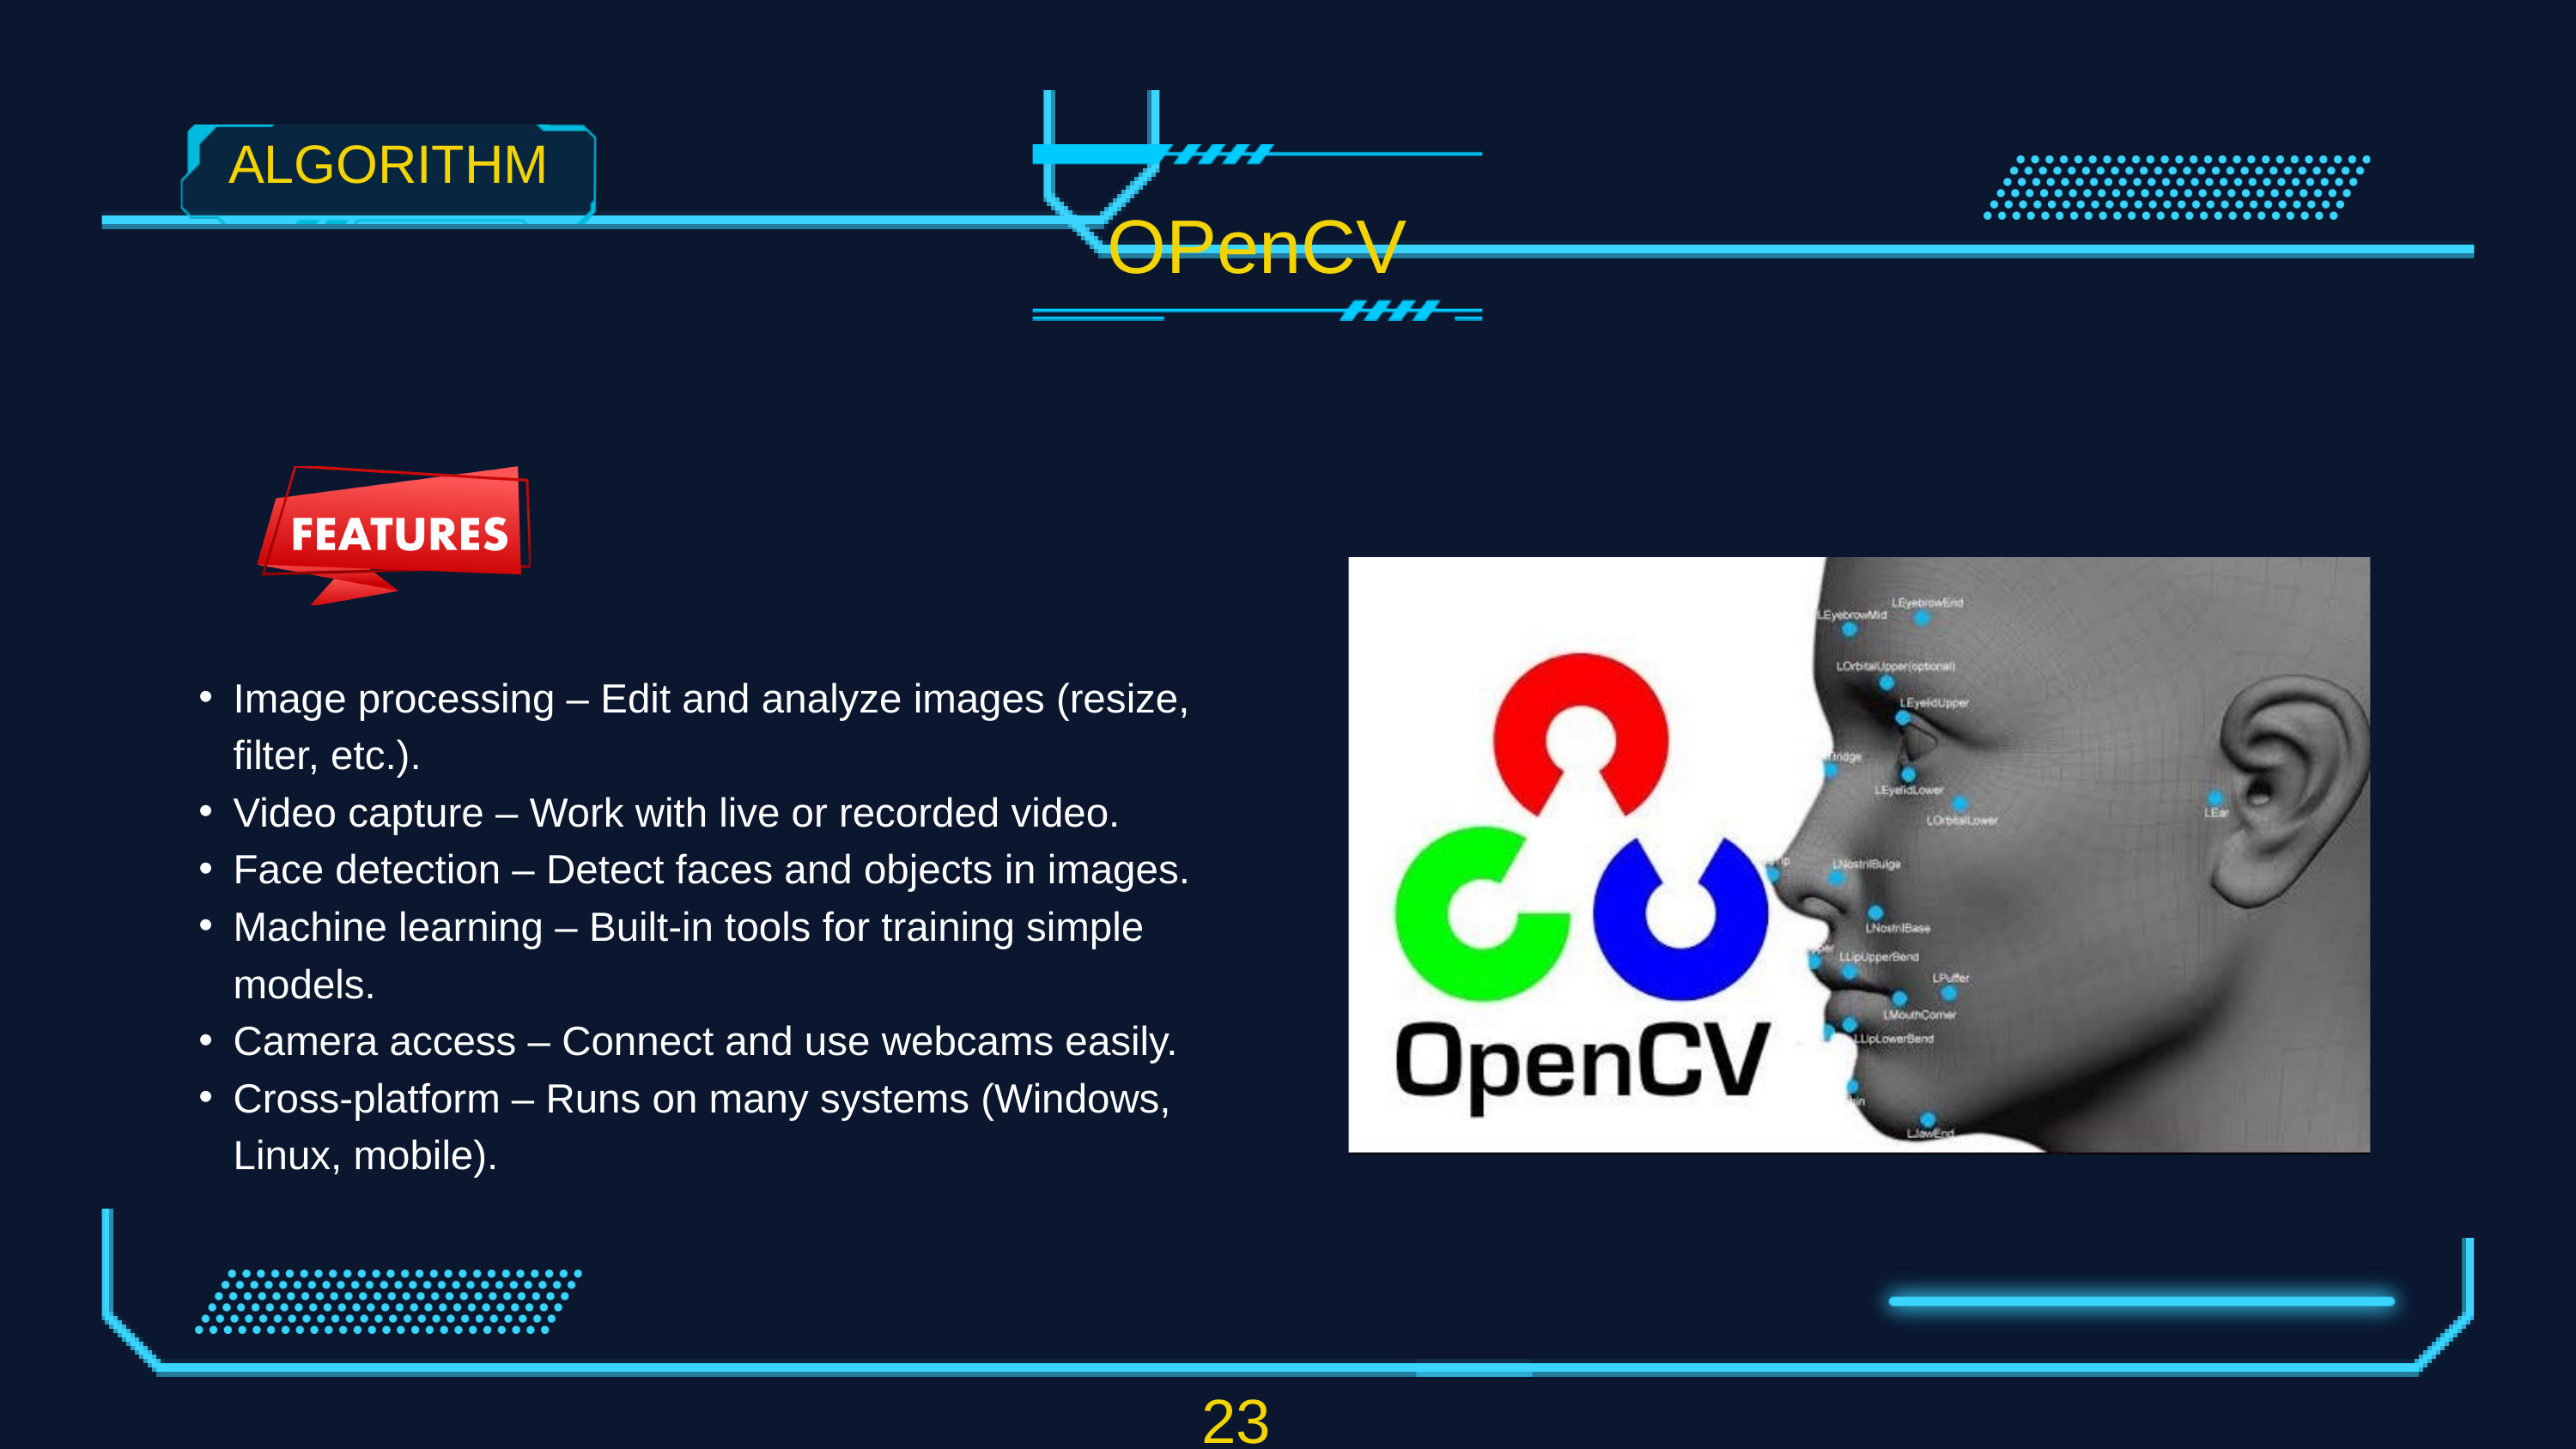

ALGORITHM

OPenCV

Image processing – Edit and analyze images (resize, filter, etc.).
Video capture – Work with live or recorded video.
Face detection – Detect faces and objects in images.
Machine learning – Built-in tools for training simple models.
Camera access – Connect and use webcams easily.
Cross-platform – Runs on many systems (Windows, Linux, mobile).

23